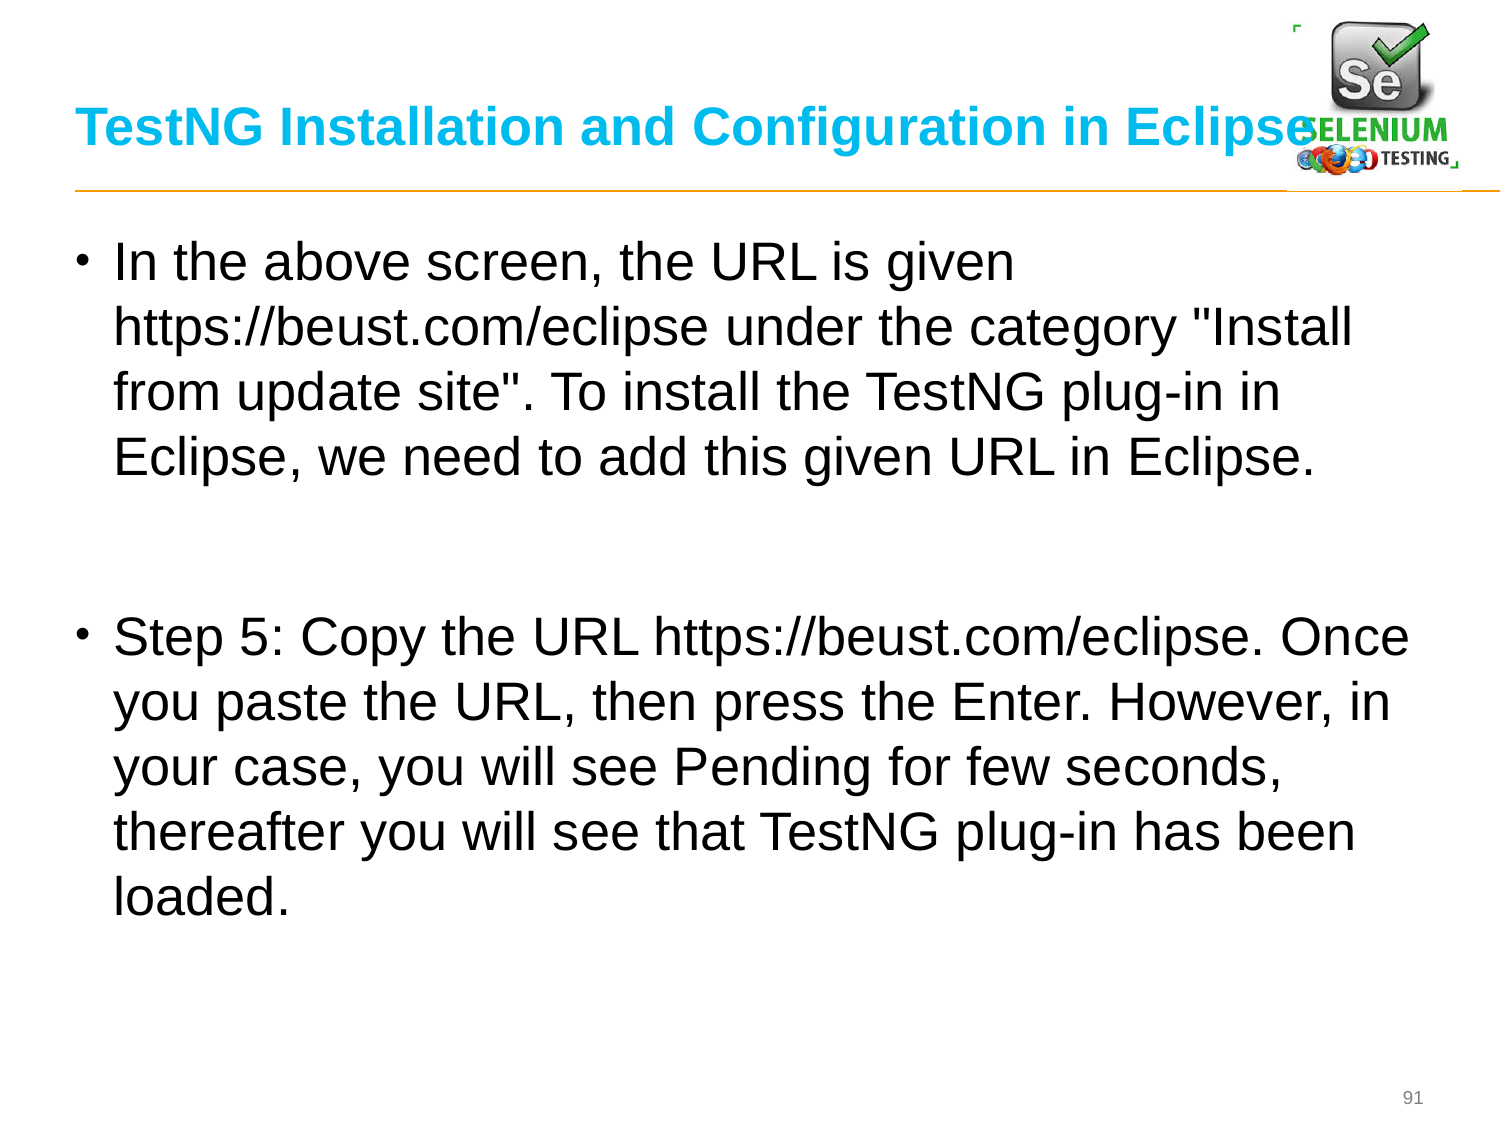

# TestNG Installation and Configuration in Eclipse
In the above screen, the URL is given https://beust.com/eclipse under the category "Install from update site". To install the TestNG plug-in in Eclipse, we need to add this given URL in Eclipse.

Step 5: Copy the URL https://beust.com/eclipse. Once you paste the URL, then press the Enter. However, in your case, you will see Pending for few seconds, thereafter you will see that TestNG plug-in has been loaded.